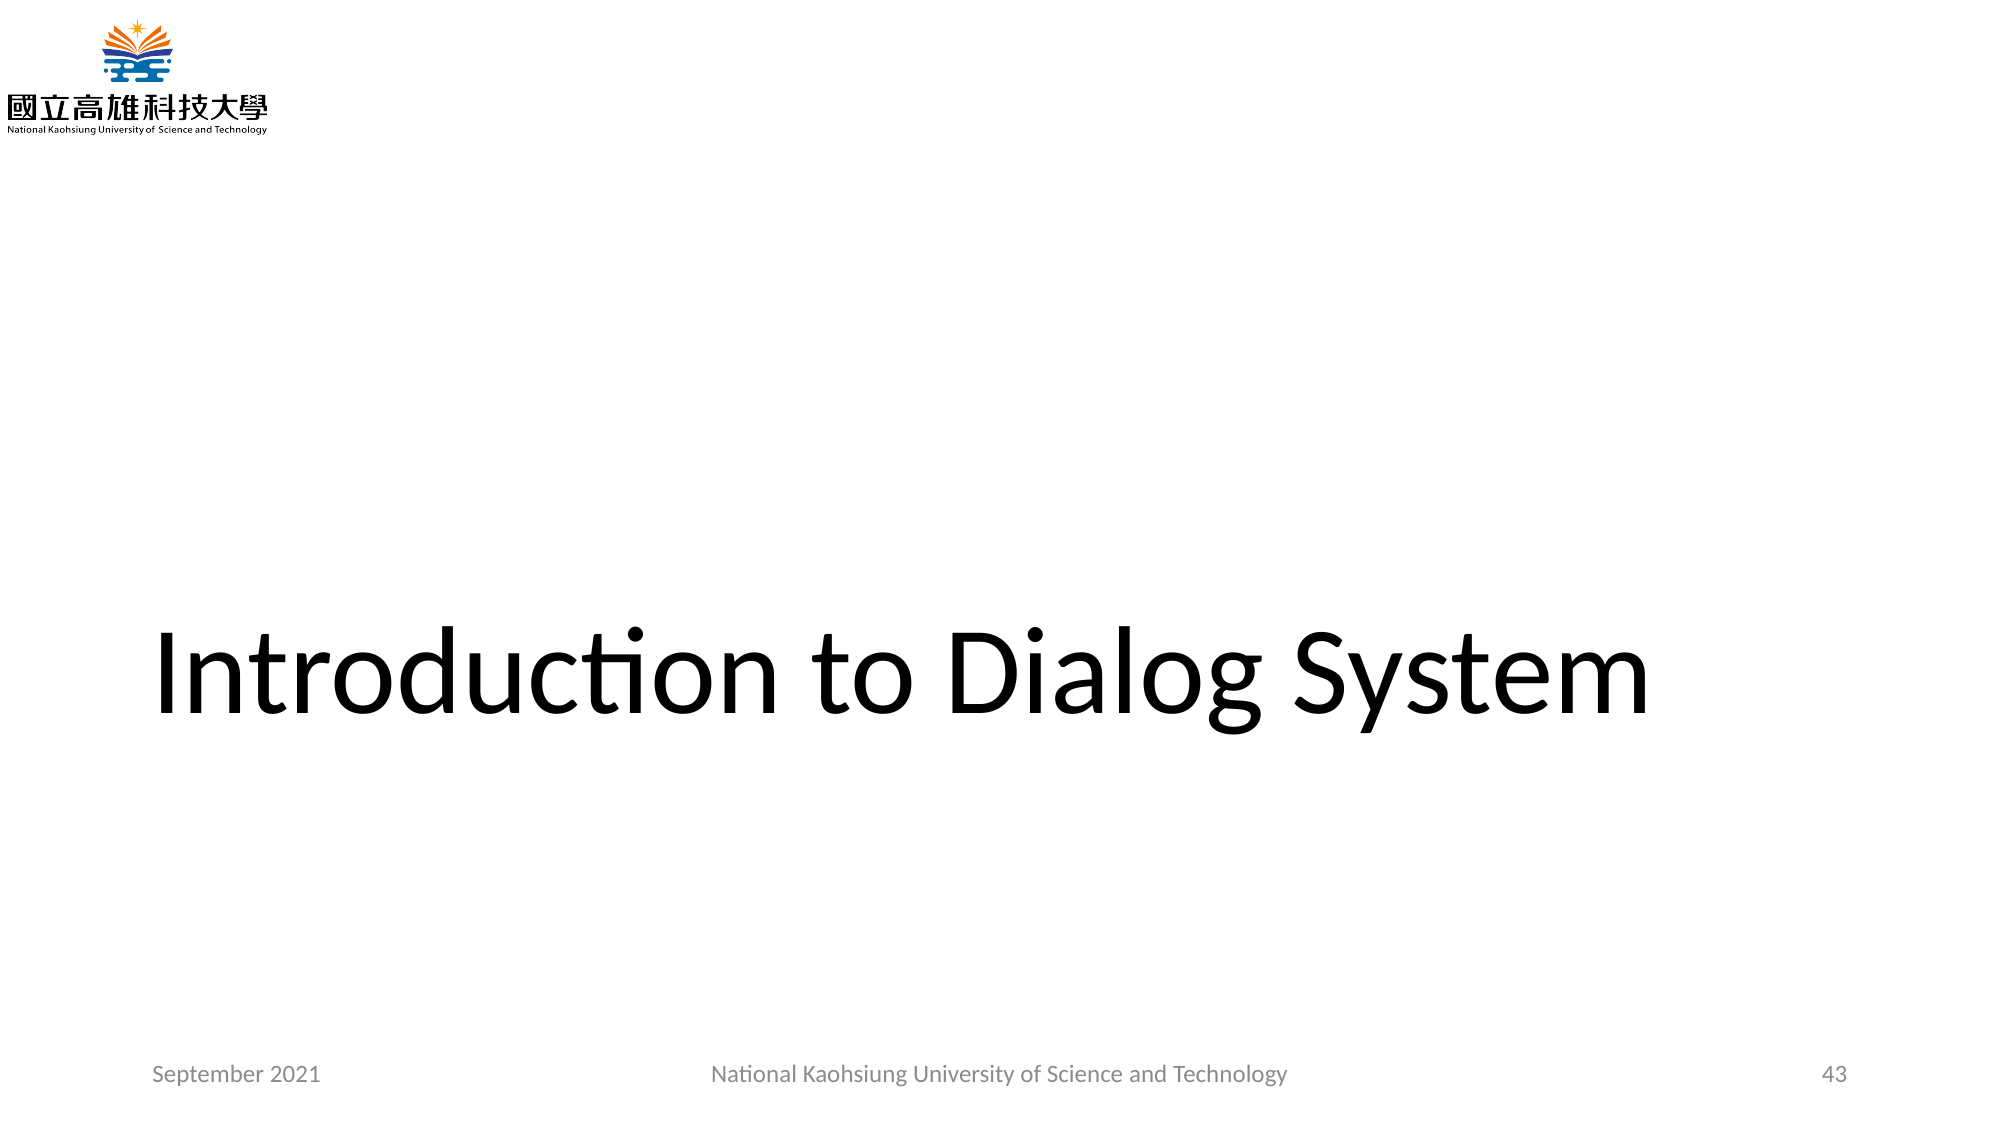

# Introduction to Dialog System

September 2021
National Kaohsiung University of Science and Technology
43